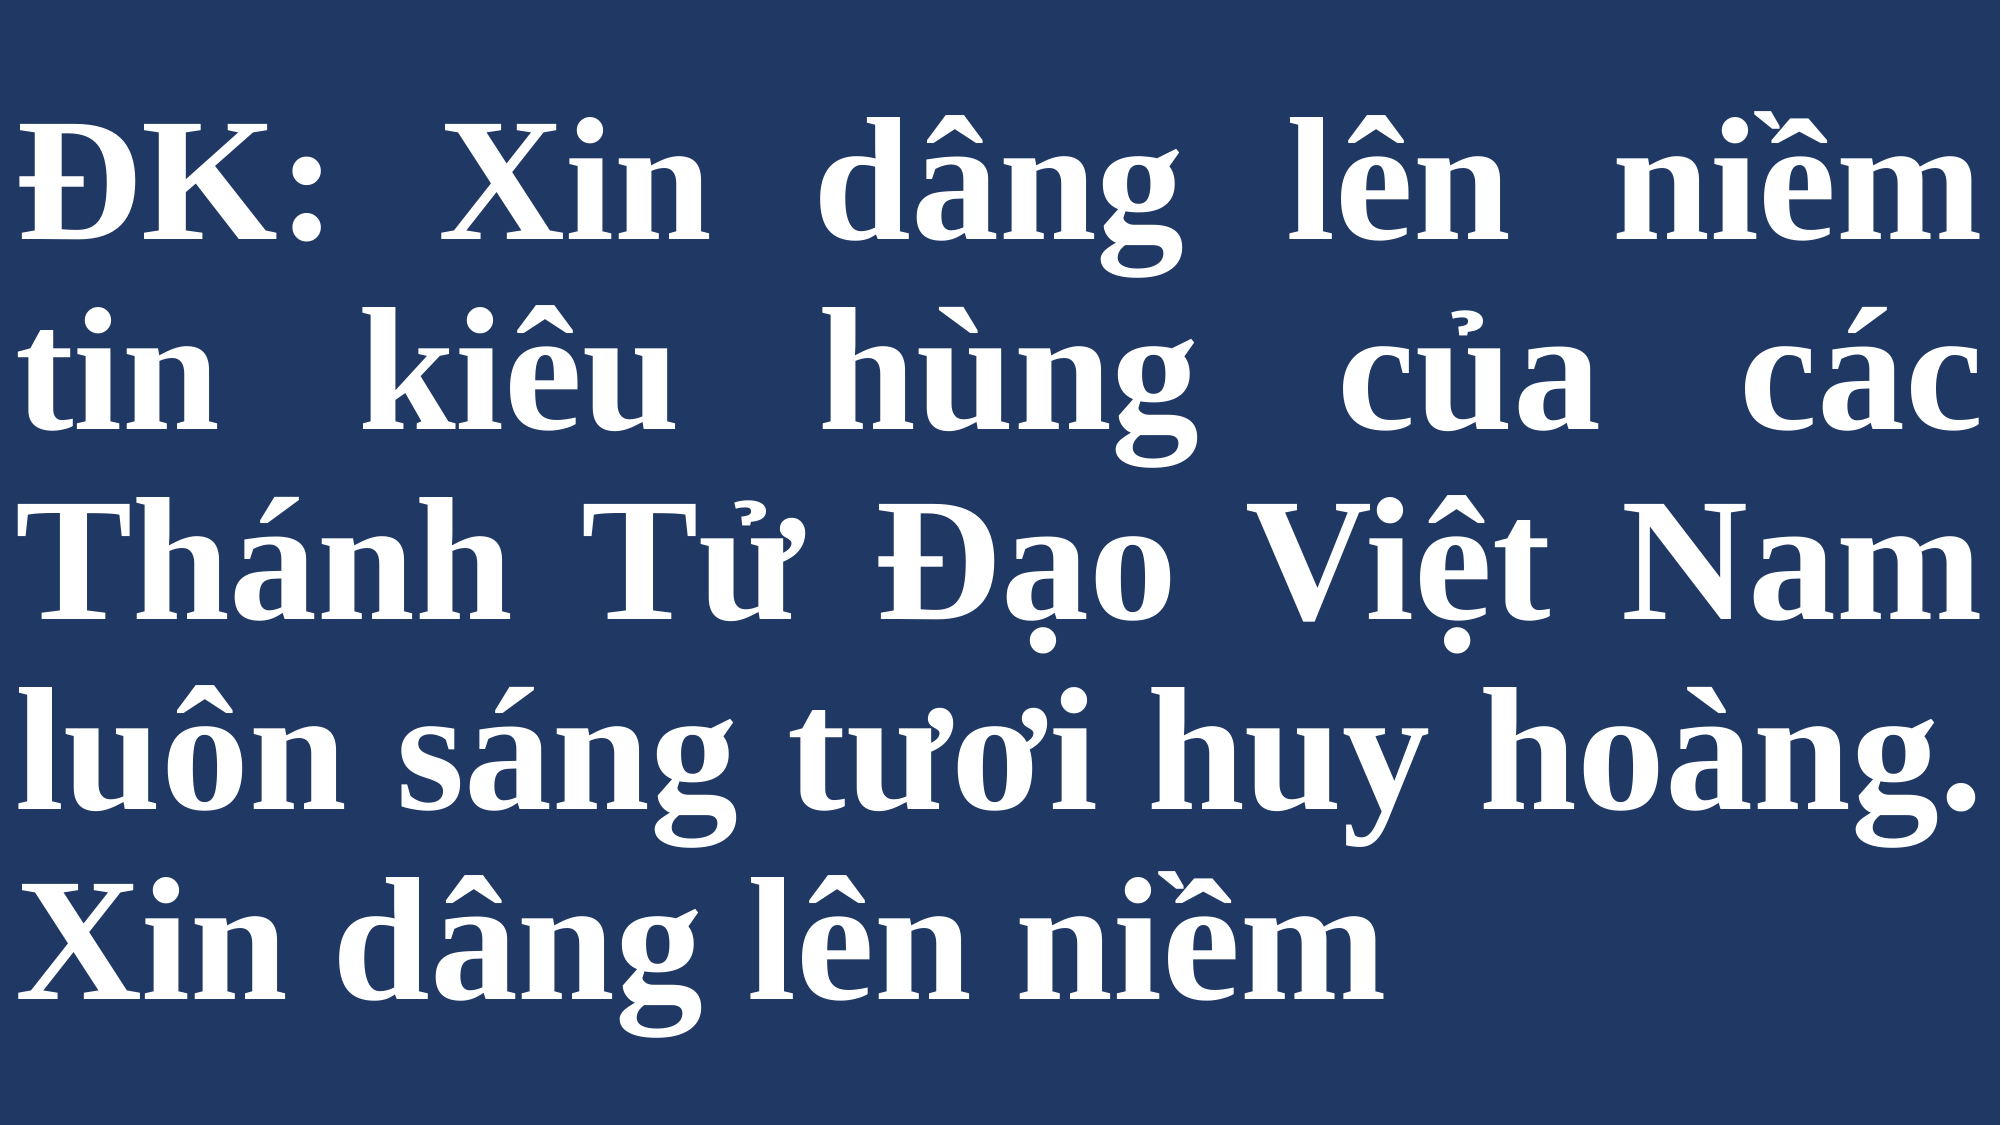

# ĐK: Xin dâng lên niềm tin kiêu hùng của các Thánh Tử Đạo Việt Nam luôn sáng tươi huy hoàng. Xin dâng lên niềm